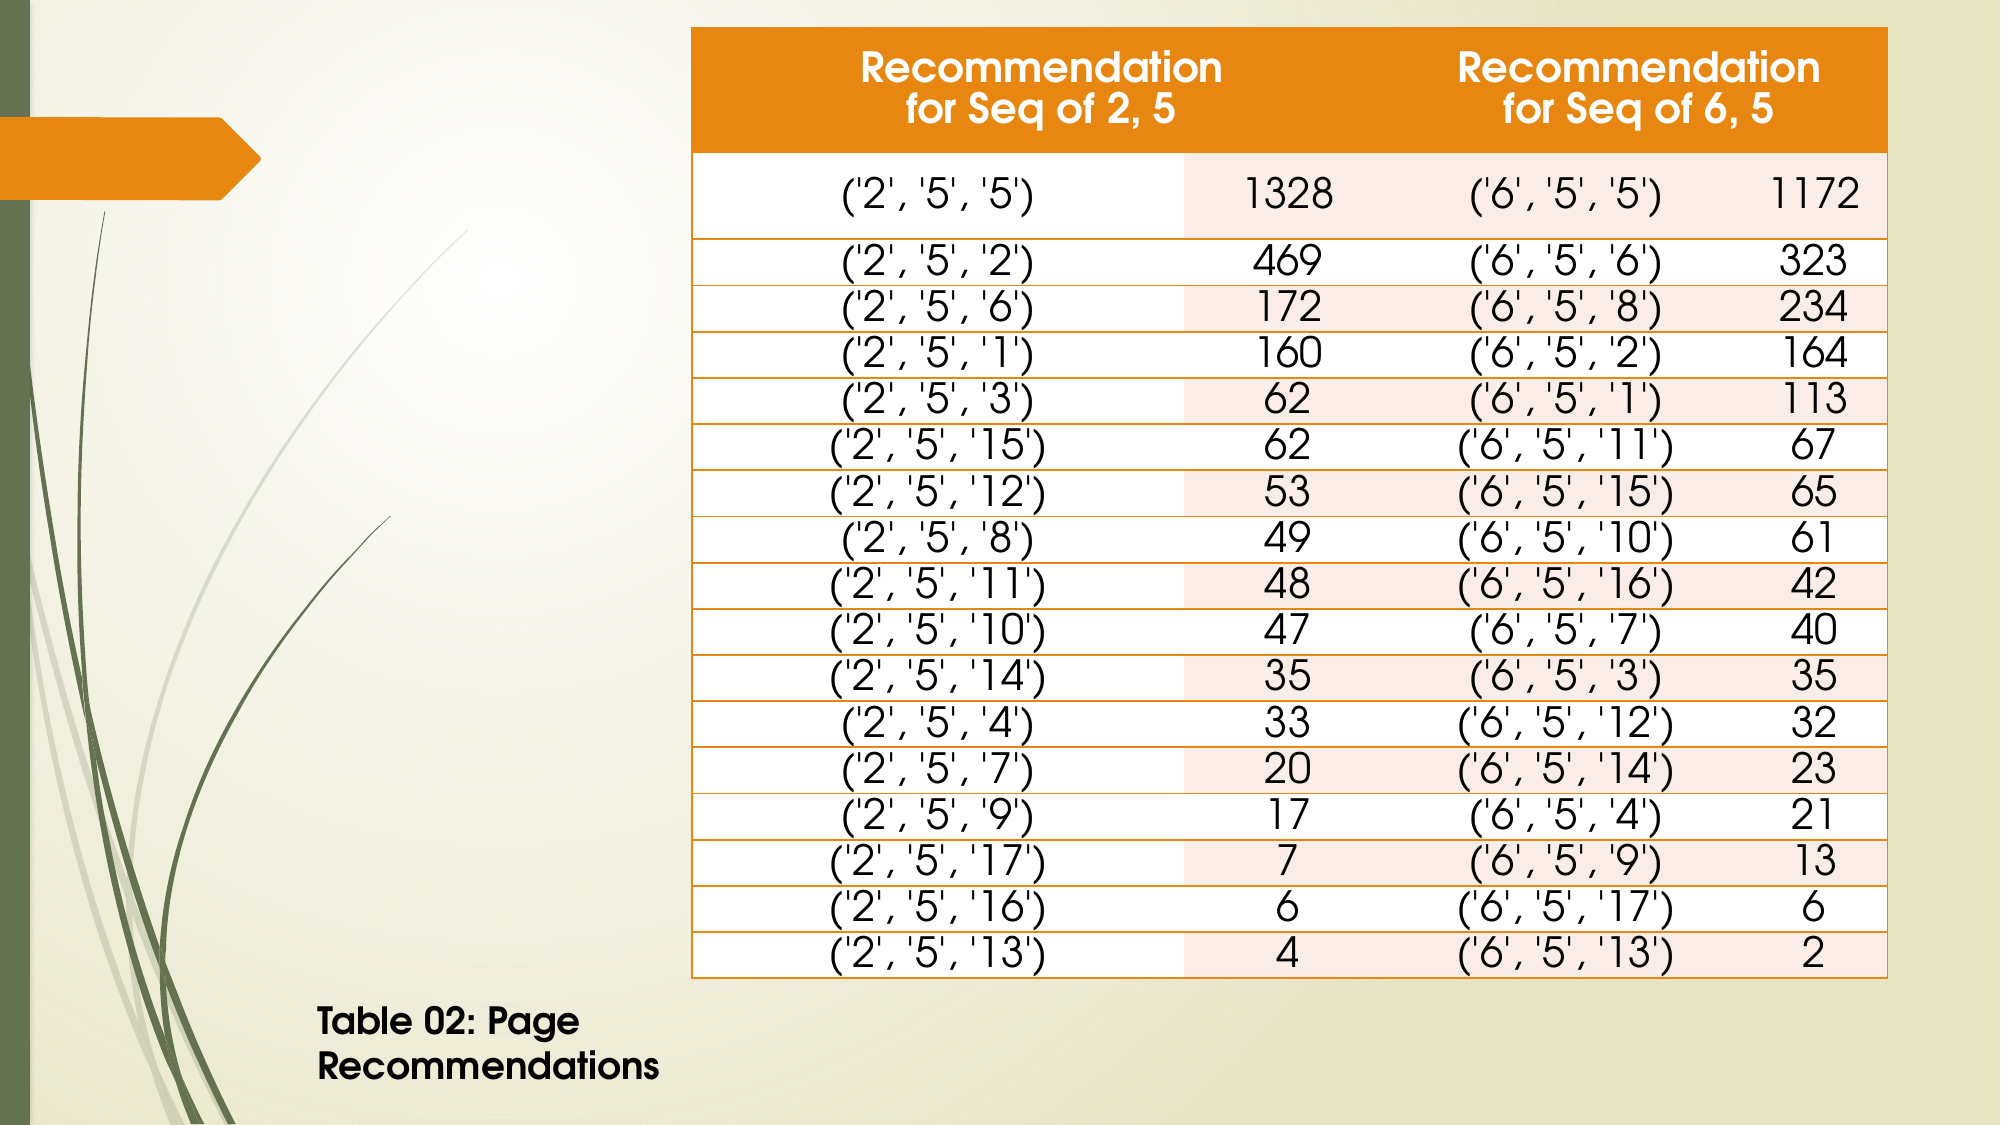

| Recommendation for Seq of 2, 5 |  | Recommendation for Seq of 6, 5 |  |
| --- | --- | --- | --- |
| ('2', '5', '5') | 1328 | ('6', '5', '5') | 1172 |
| ('2', '5', '2') | 469 | ('6', '5', '6') | 323 |
| ('2', '5', '6') | 172 | ('6', '5', '8') | 234 |
| ('2', '5', '1') | 160 | ('6', '5', '2') | 164 |
| ('2', '5', '3') | 62 | ('6', '5', '1') | 113 |
| ('2', '5', '15') | 62 | ('6', '5', '11') | 67 |
| ('2', '5', '12') | 53 | ('6', '5', '15') | 65 |
| ('2', '5', '8') | 49 | ('6', '5', '10') | 61 |
| ('2', '5', '11') | 48 | ('6', '5', '16') | 42 |
| ('2', '5', '10') | 47 | ('6', '5', '7') | 40 |
| ('2', '5', '14') | 35 | ('6', '5', '3') | 35 |
| ('2', '5', '4') | 33 | ('6', '5', '12') | 32 |
| ('2', '5', '7') | 20 | ('6', '5', '14') | 23 |
| ('2', '5', '9') | 17 | ('6', '5', '4') | 21 |
| ('2', '5', '17') | 7 | ('6', '5', '9') | 13 |
| ('2', '5', '16') | 6 | ('6', '5', '17') | 6 |
| ('2', '5', '13') | 4 | ('6', '5', '13') | 2 |
Table 02: Page Recommendations